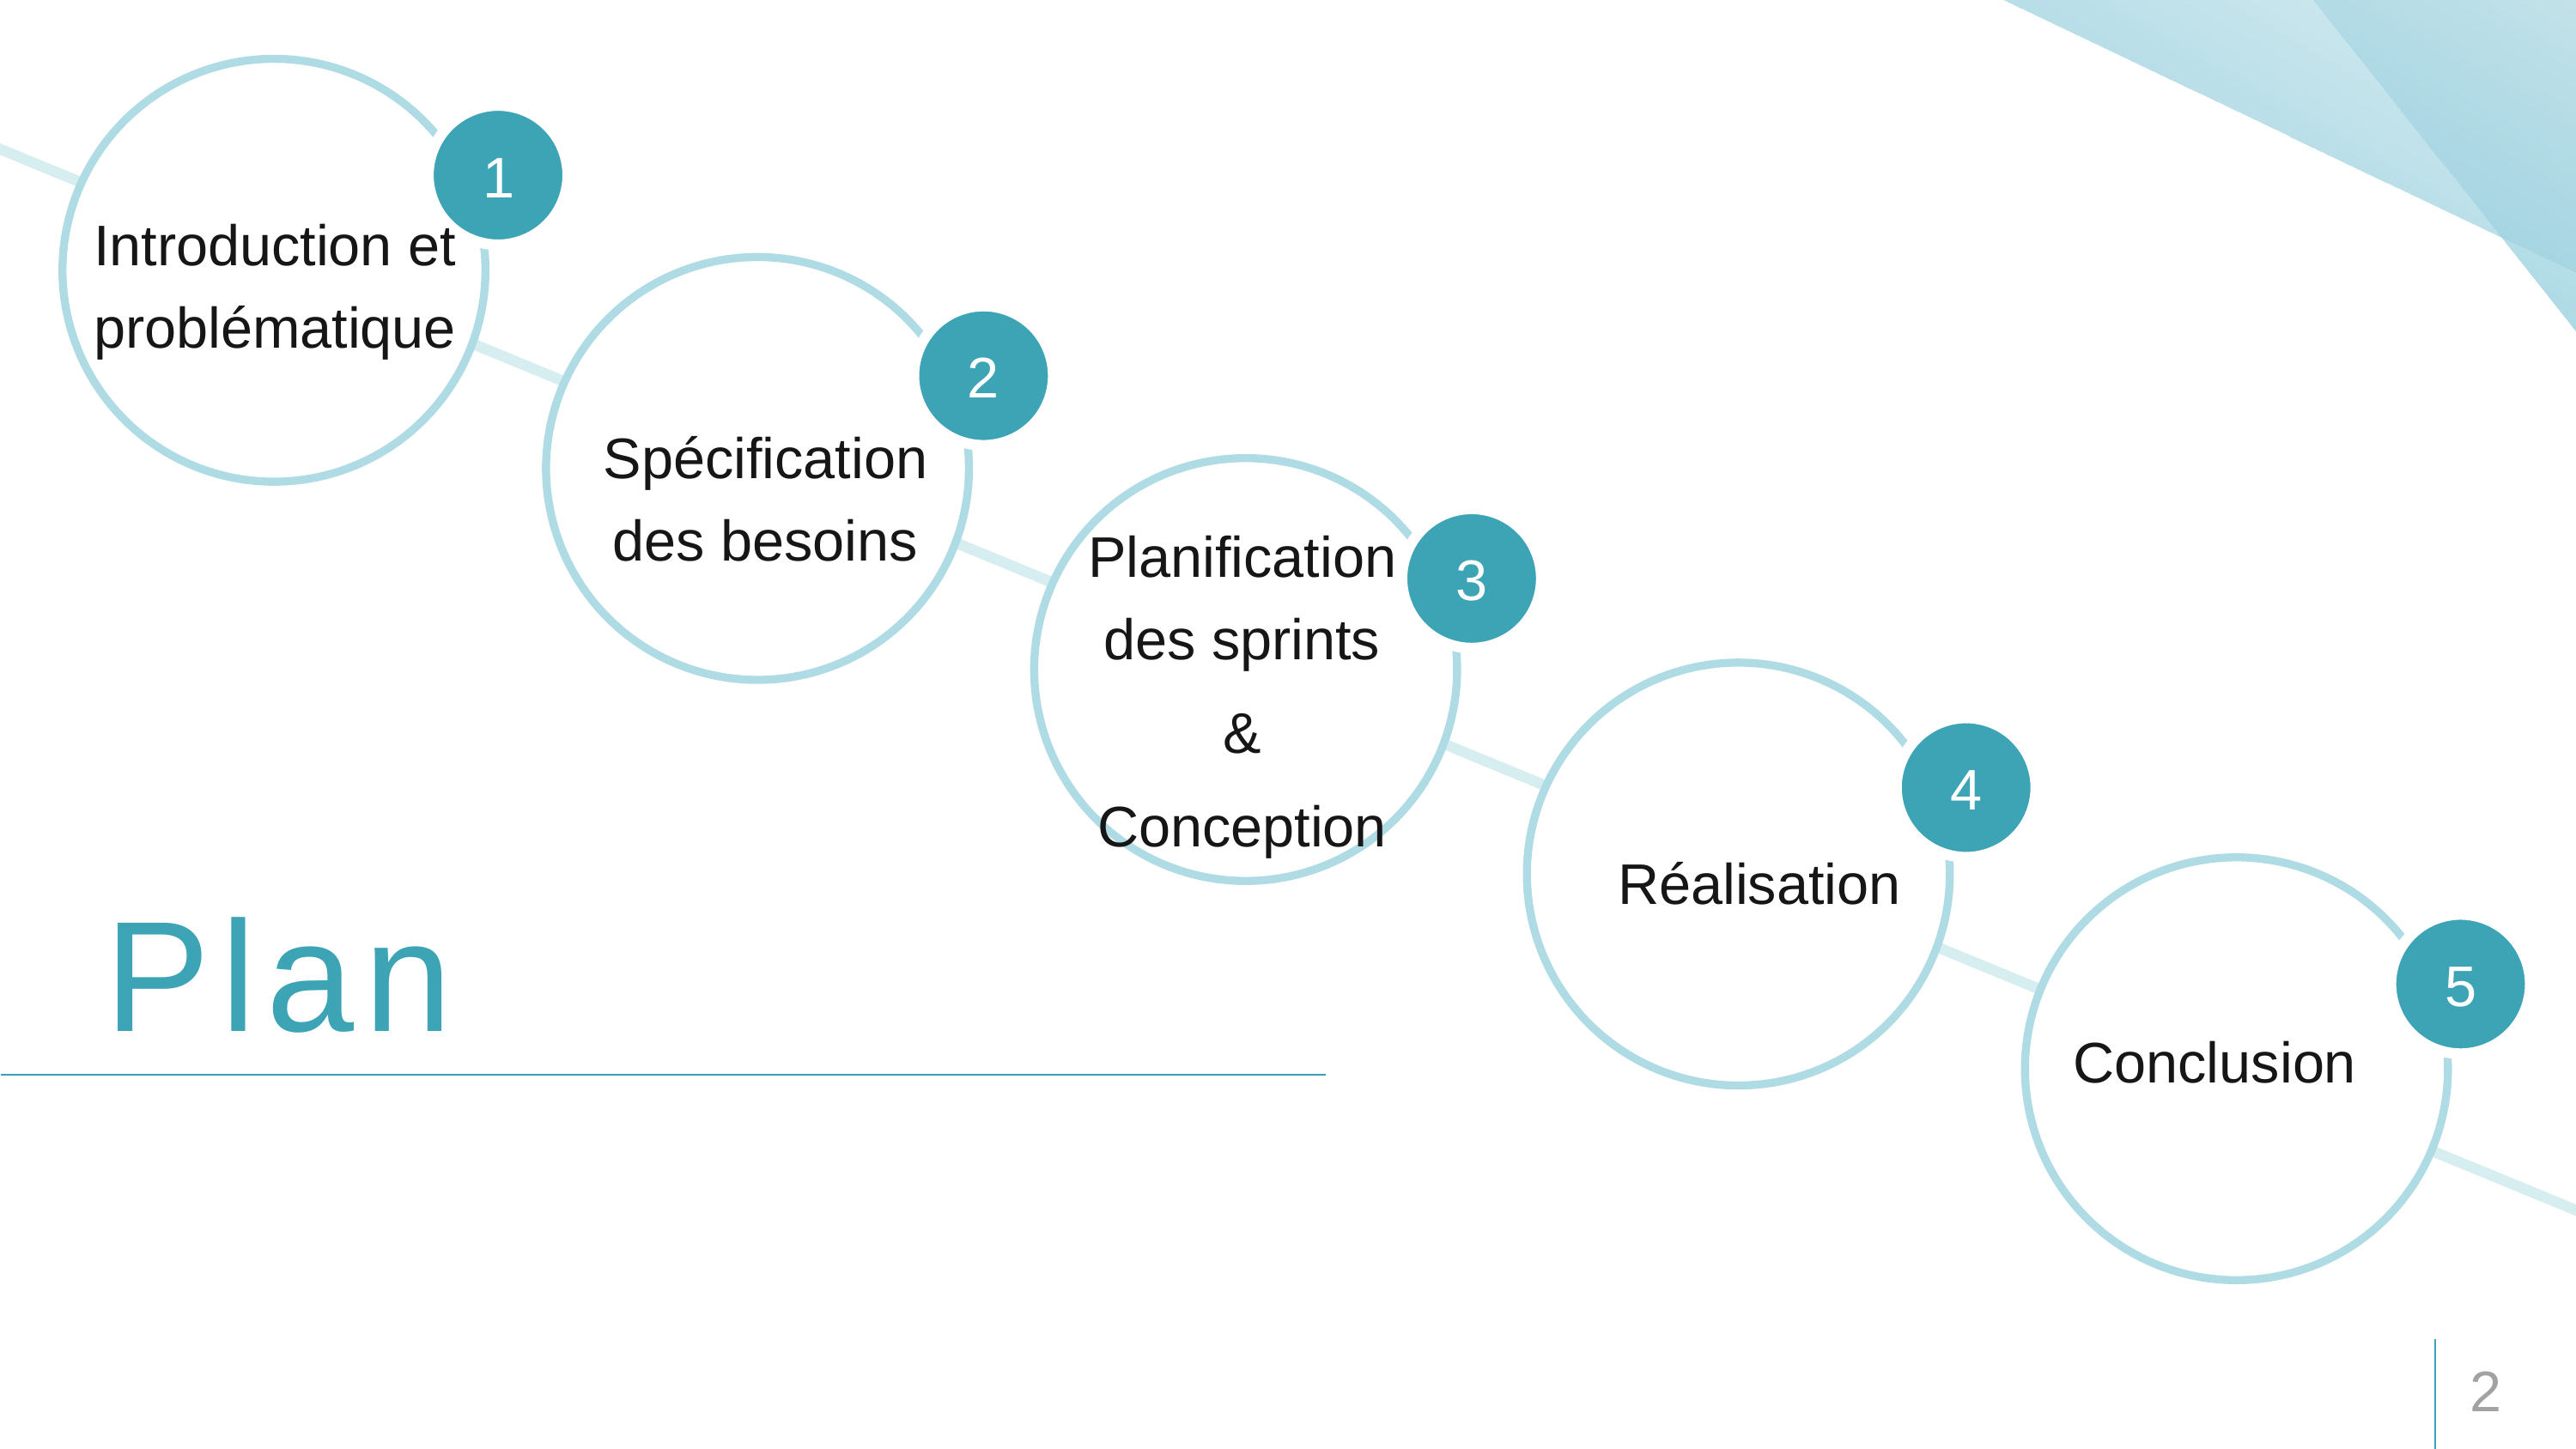

Introduction et problématique

Spécification des besoins

Planification des sprints
&
Conception

Plan
Réalisation

Conclusion

2